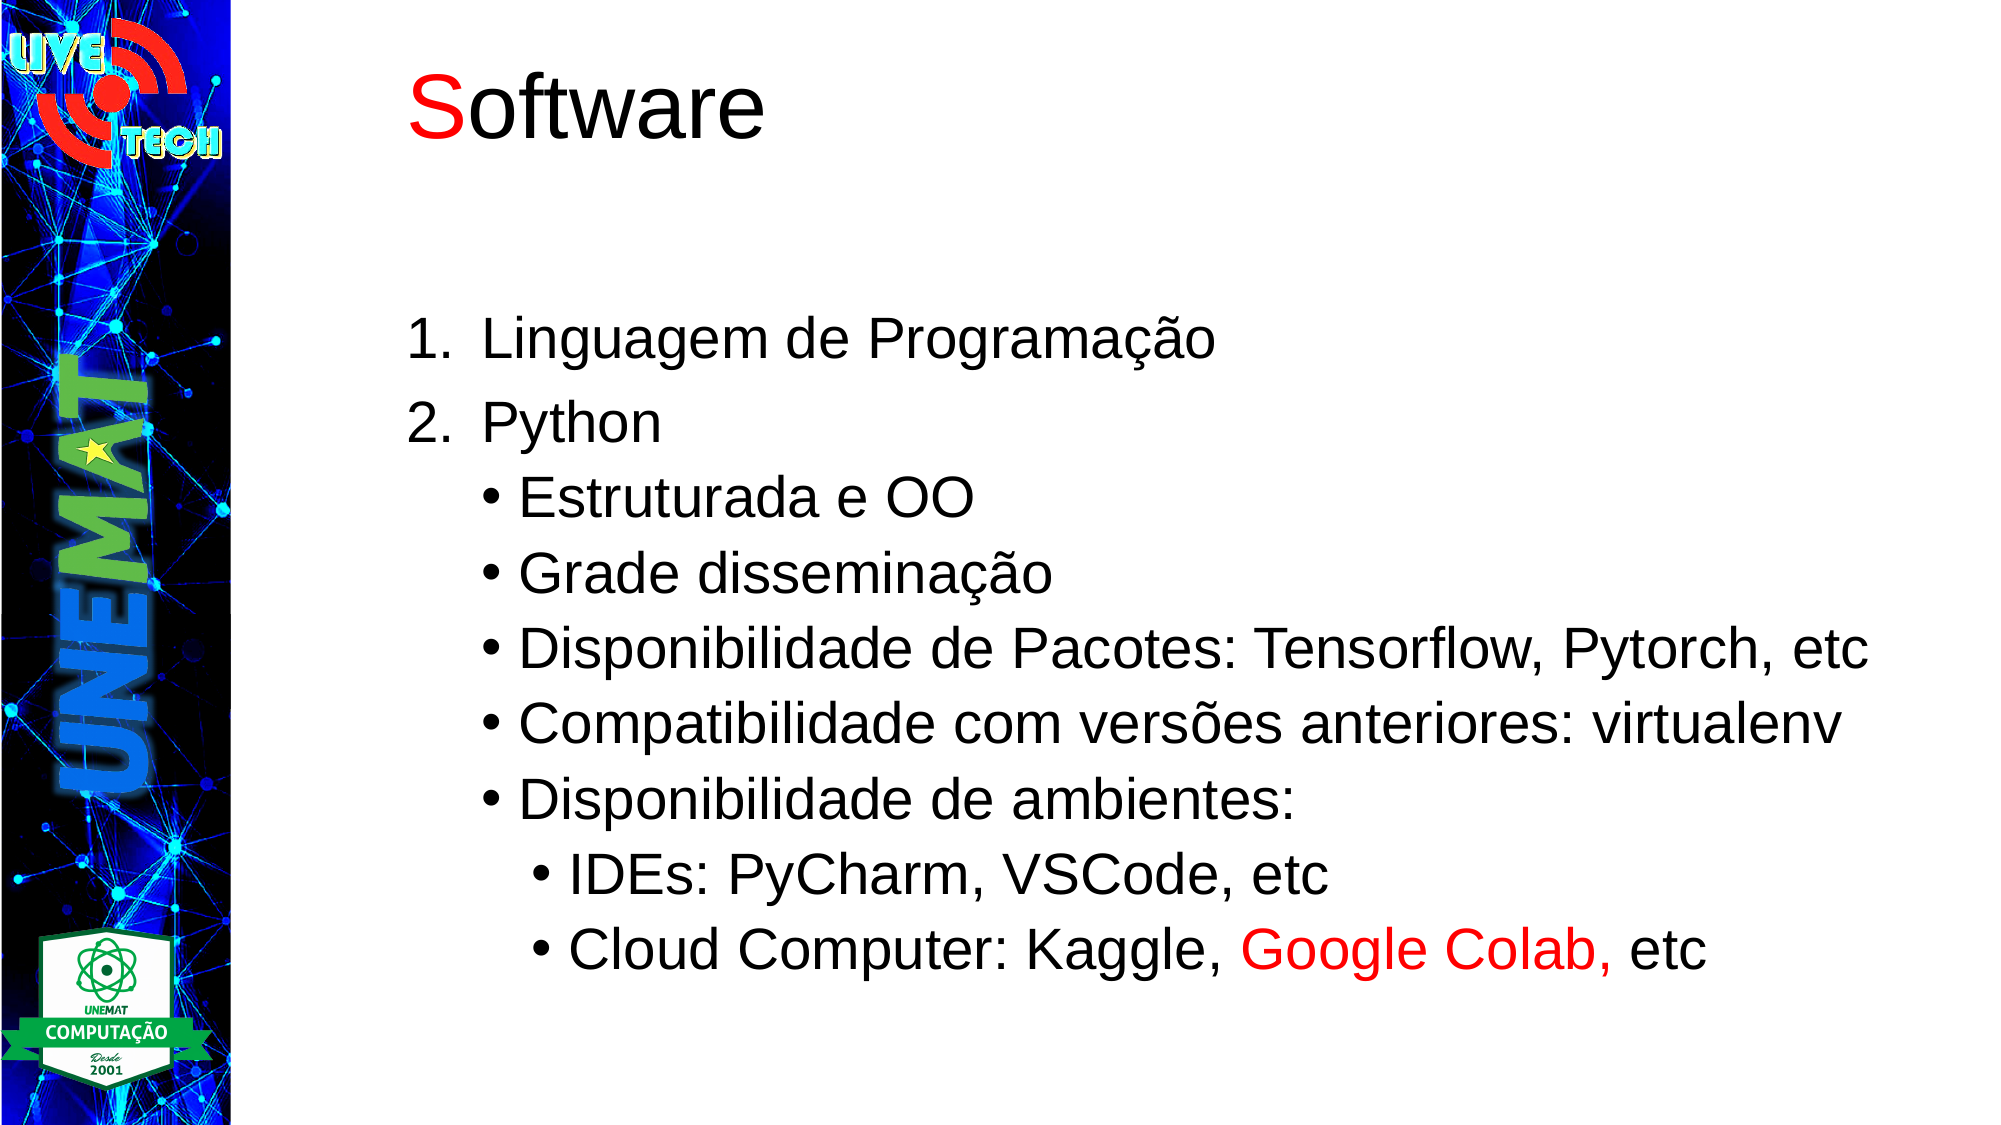

# Software
Linguagem de Programação
Python
Estruturada e OO
Grade disseminação
Disponibilidade de Pacotes: Tensorflow, Pytorch, etc
Compatibilidade com versões anteriores: virtualenv
Disponibilidade de ambientes:
IDEs: PyCharm, VSCode, etc
Cloud Computer: Kaggle, Google Colab, etc